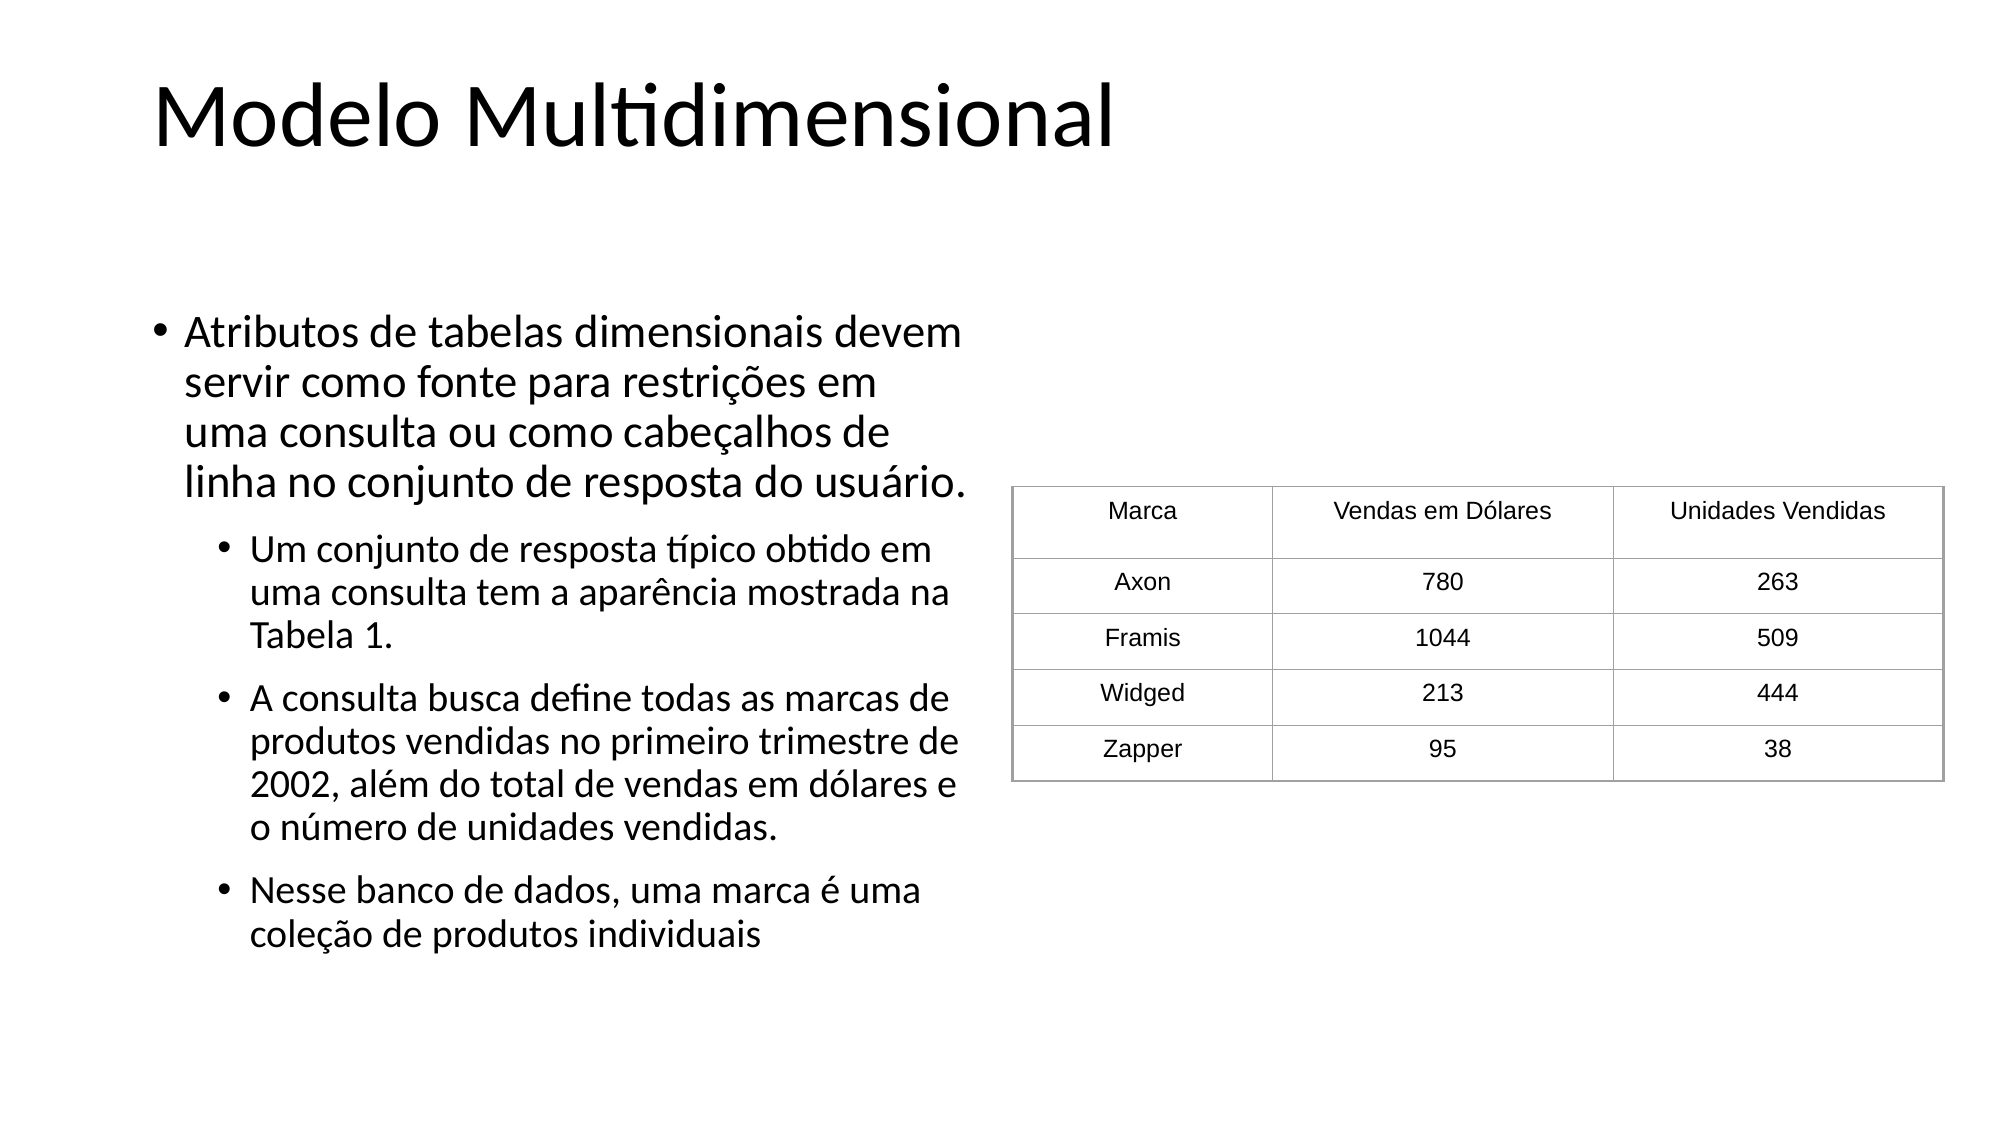

# Modelo Multidimensional
Atributos de tabelas dimensionais devem servir como fonte para restrições em uma consulta ou como cabeçalhos de linha no conjunto de resposta do usuário.
Um conjunto de resposta típico obtido em uma consulta tem a aparência mostrada na Tabela 1.
A consulta busca define todas as marcas de produtos vendidas no primeiro trimestre de 2002, além do total de vendas em dólares e o número de unidades vendidas.
Nesse banco de dados, uma marca é uma coleção de produtos individuais

Marca

Vendas em Dólares

Unidades Vendidas

Axon

780

263

Framis

1044

509

Widged

213

444

Zapper

95

38